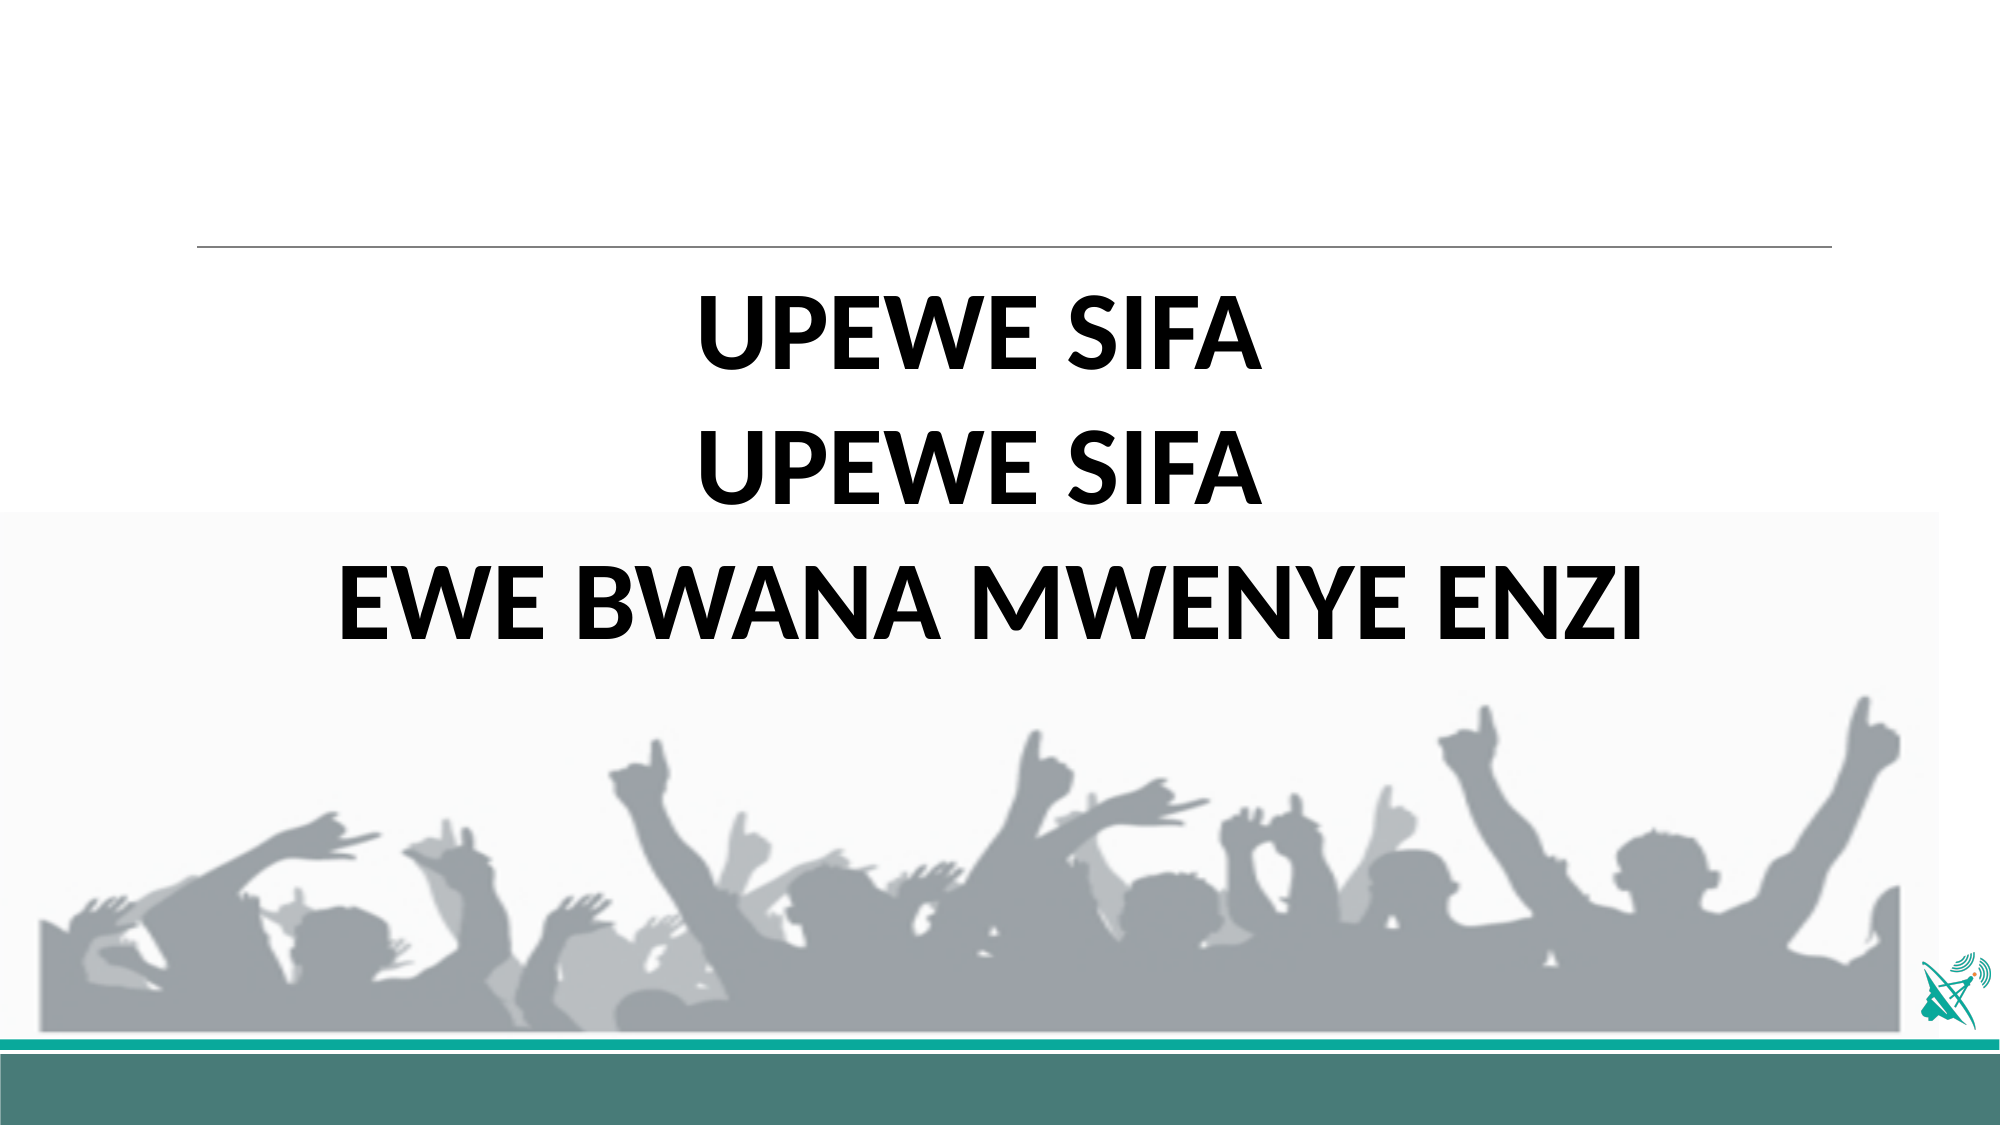

UPEWE SIFA
UPEWE SIFA
EWE BWANA MWENYE ENZI